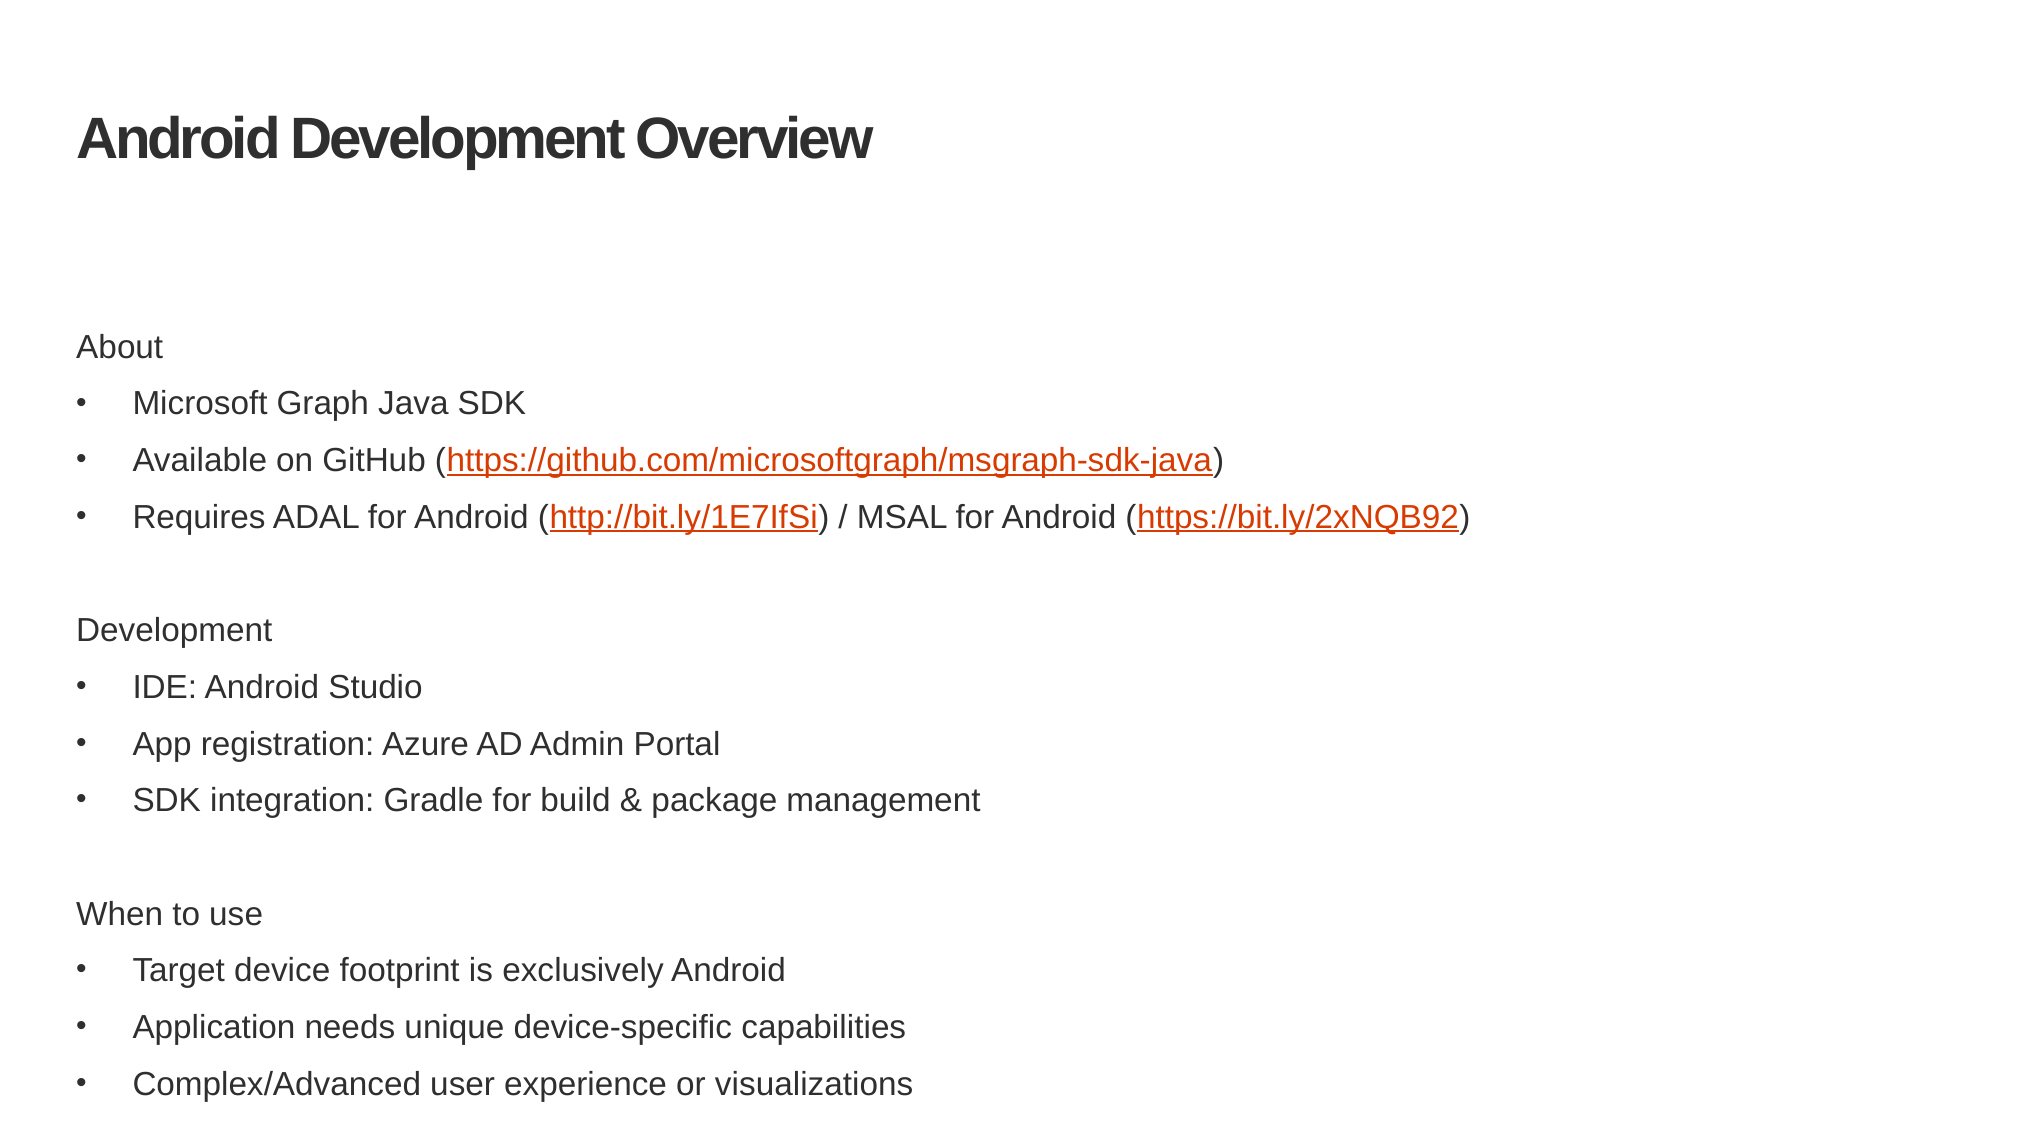

# Android Development Overview
About
Microsoft Graph Java SDK
Available on GitHub (https://github.com/microsoftgraph/msgraph-sdk-java)
Requires ADAL for Android (http://bit.ly/1E7IfSi) / MSAL for Android (https://bit.ly/2xNQB92)

Development
IDE: Android Studio
App registration: Azure AD Admin Portal
SDK integration: Gradle for build & package management

When to use
Target device footprint is exclusively Android
Application needs unique device-specific capabilities
Complex/Advanced user experience or visualizations